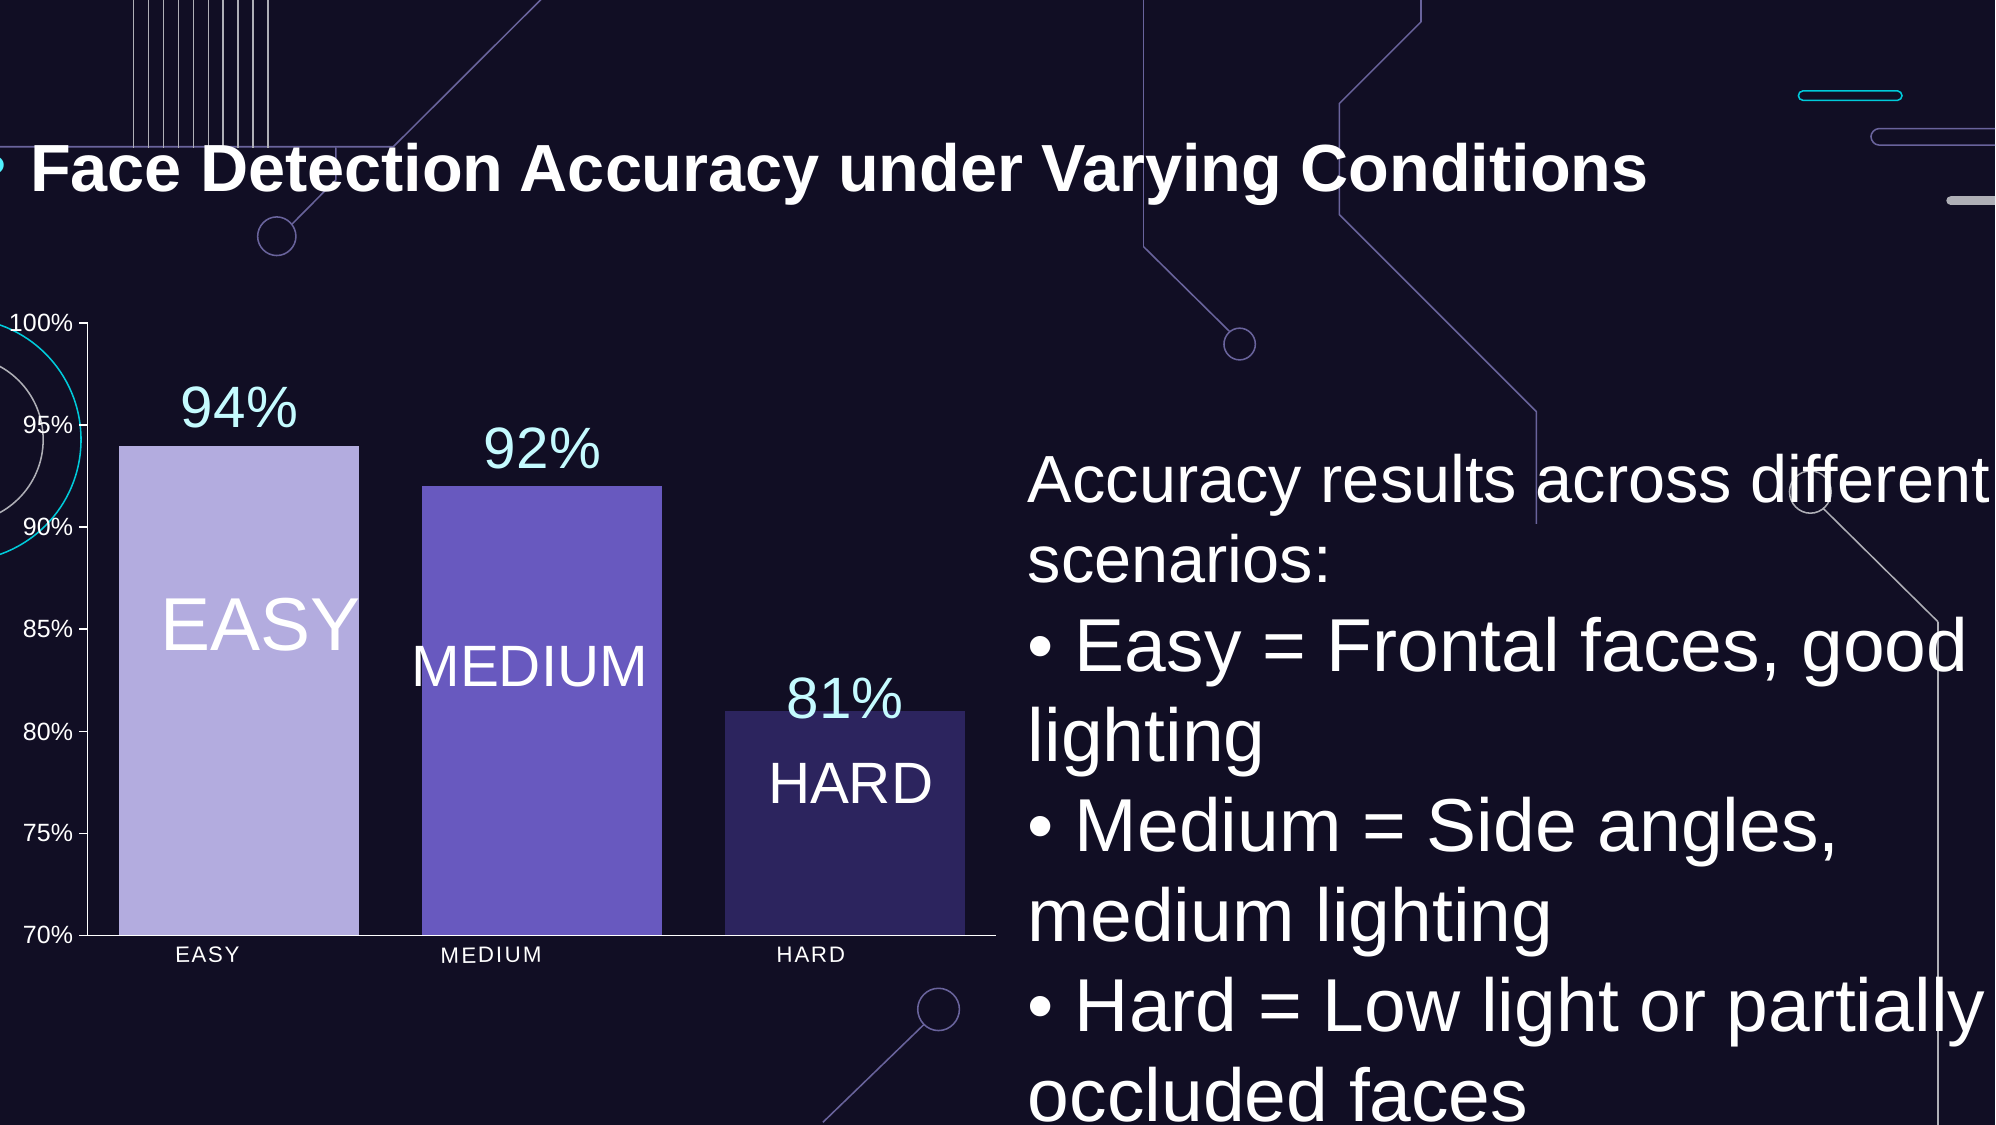

Face Detection Accuracy under Varying Conditions

### Chart

| Category |  |
|---|---|
| EASY | 0.94 |
| MEDIUM | 0.92 |
| HARD | 0.81 |
EASY
MEDIUM
HARD
Accuracy results across different scenarios:
• Easy = Frontal faces, good lighting
• Medium = Side angles, medium lighting
• Hard = Low light or partially occluded faces